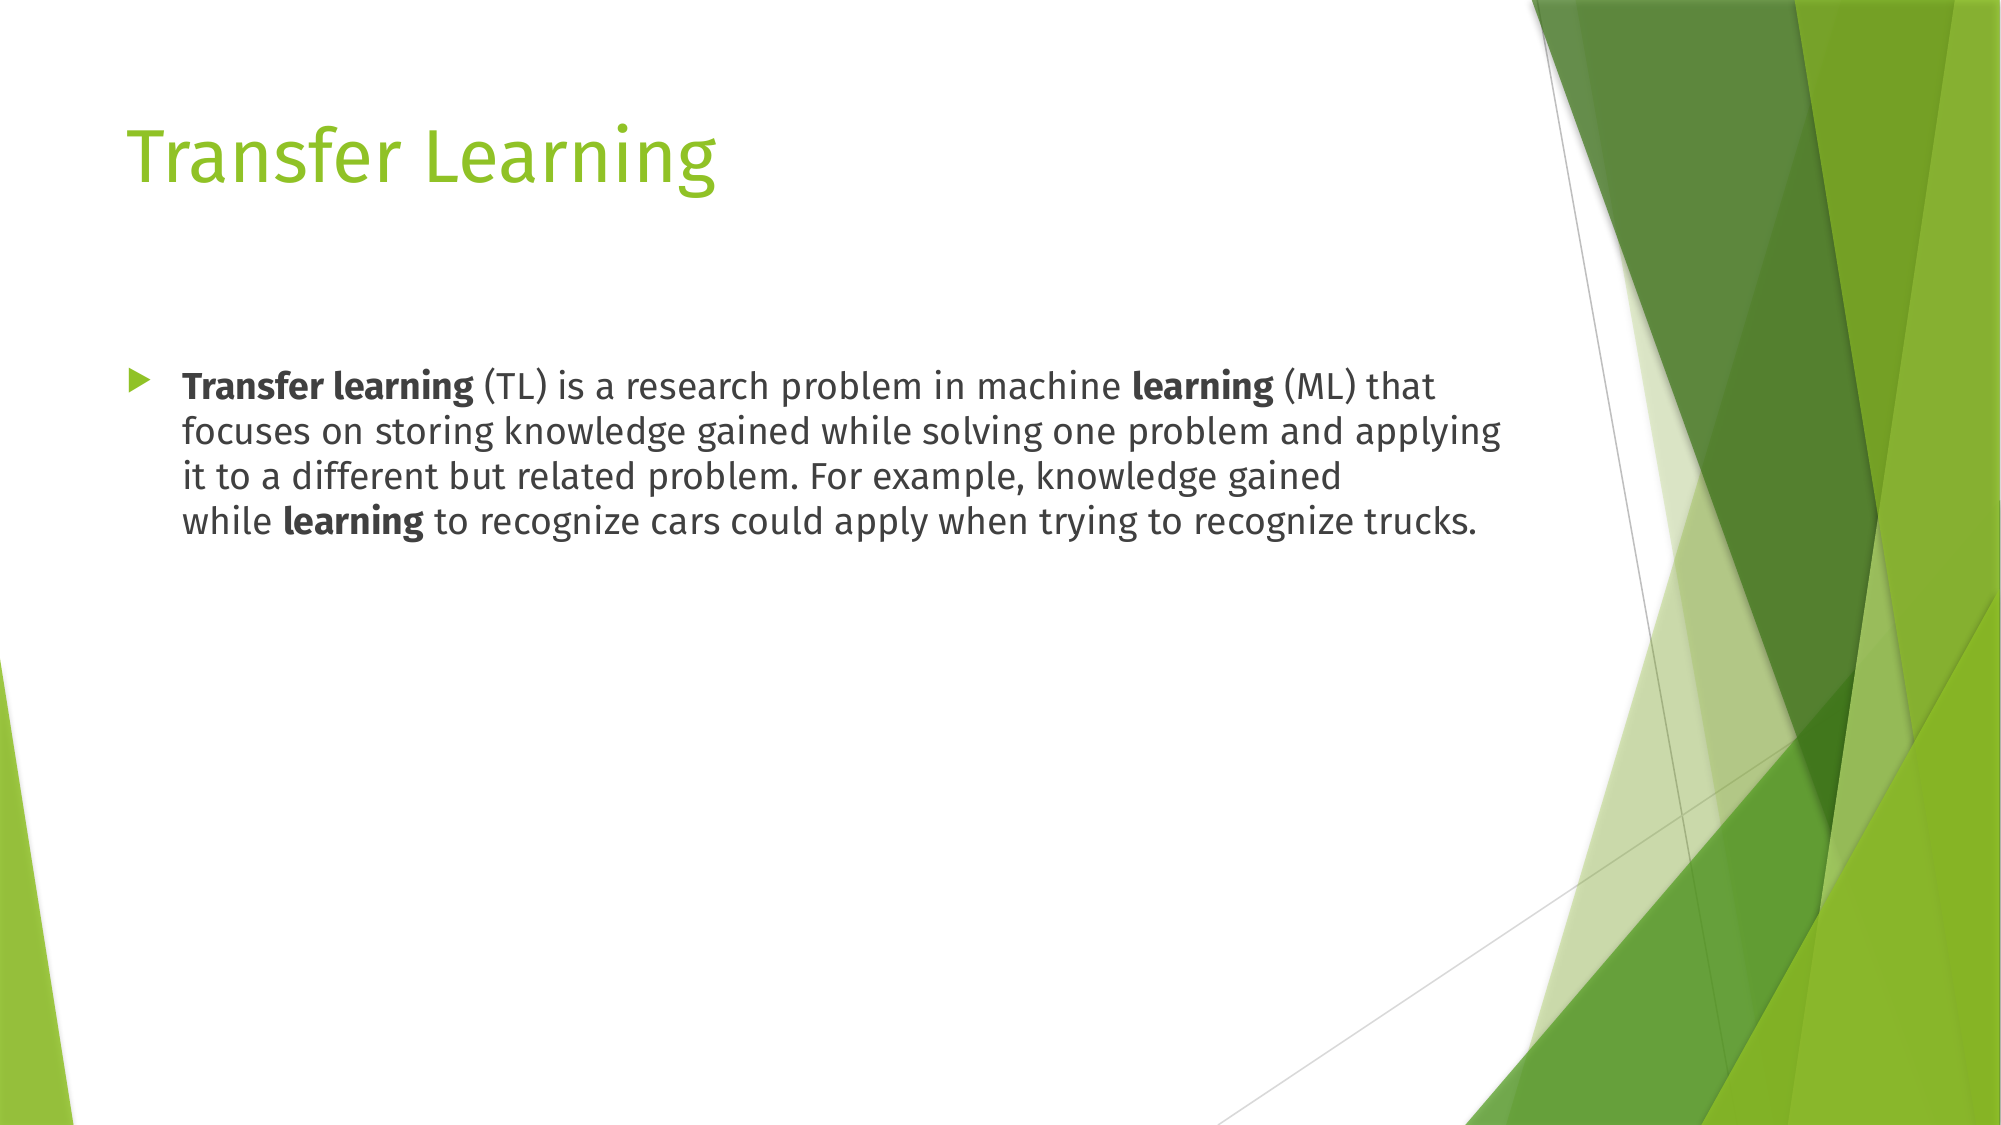

# Transfer Learning
Transfer learning (TL) is a research problem in machine learning (ML) that focuses on storing knowledge gained while solving one problem and applying it to a different but related problem. For example, knowledge gained while learning to recognize cars could apply when trying to recognize trucks.